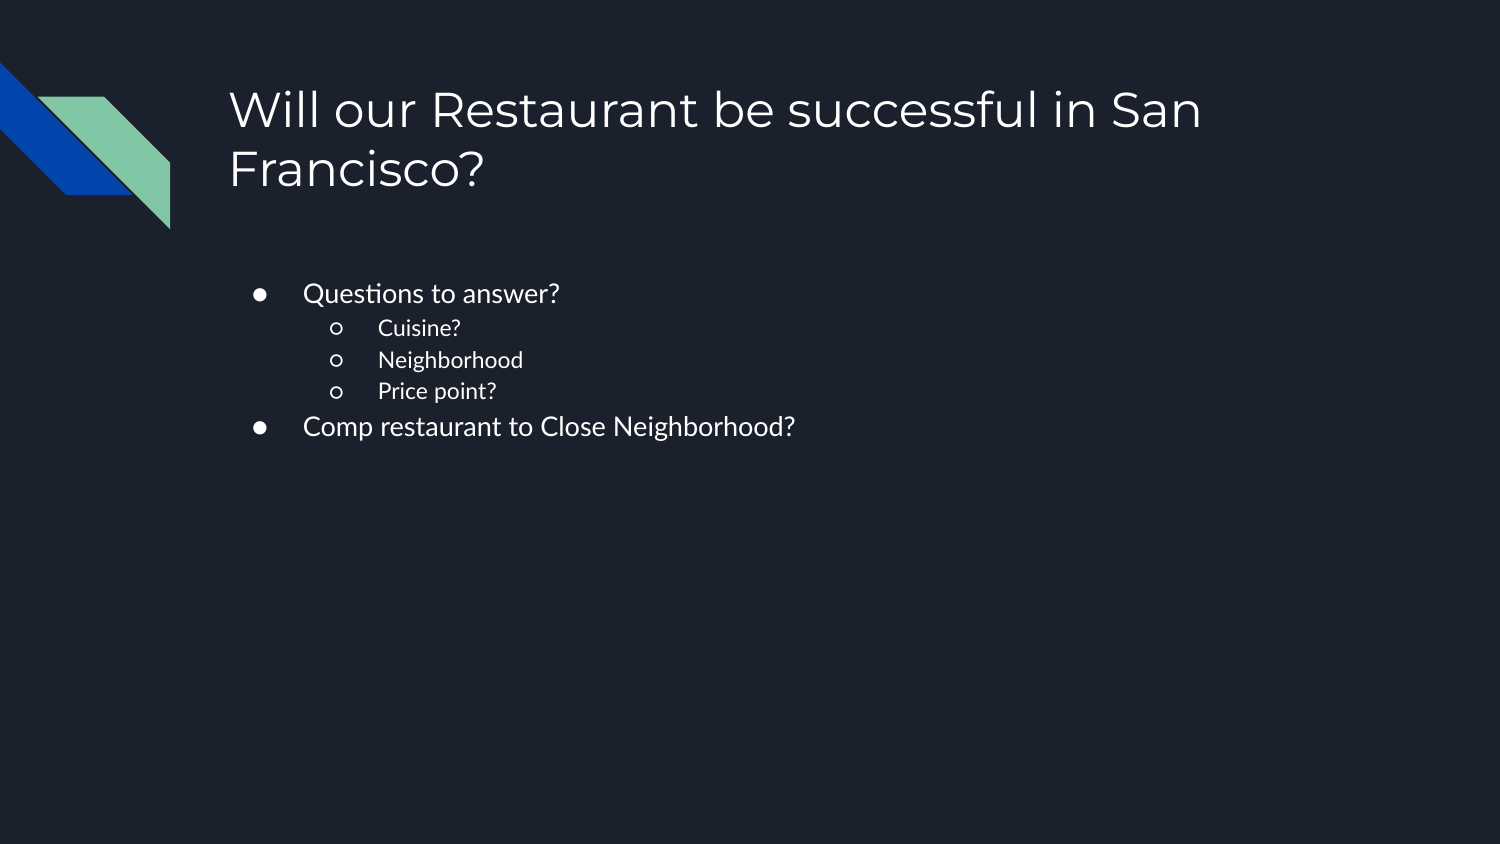

# Will our Restaurant be successful in San Francisco?

Questions to answer?
Cuisine?
Neighborhood
Price point?
Comp restaurant to Close Neighborhood?